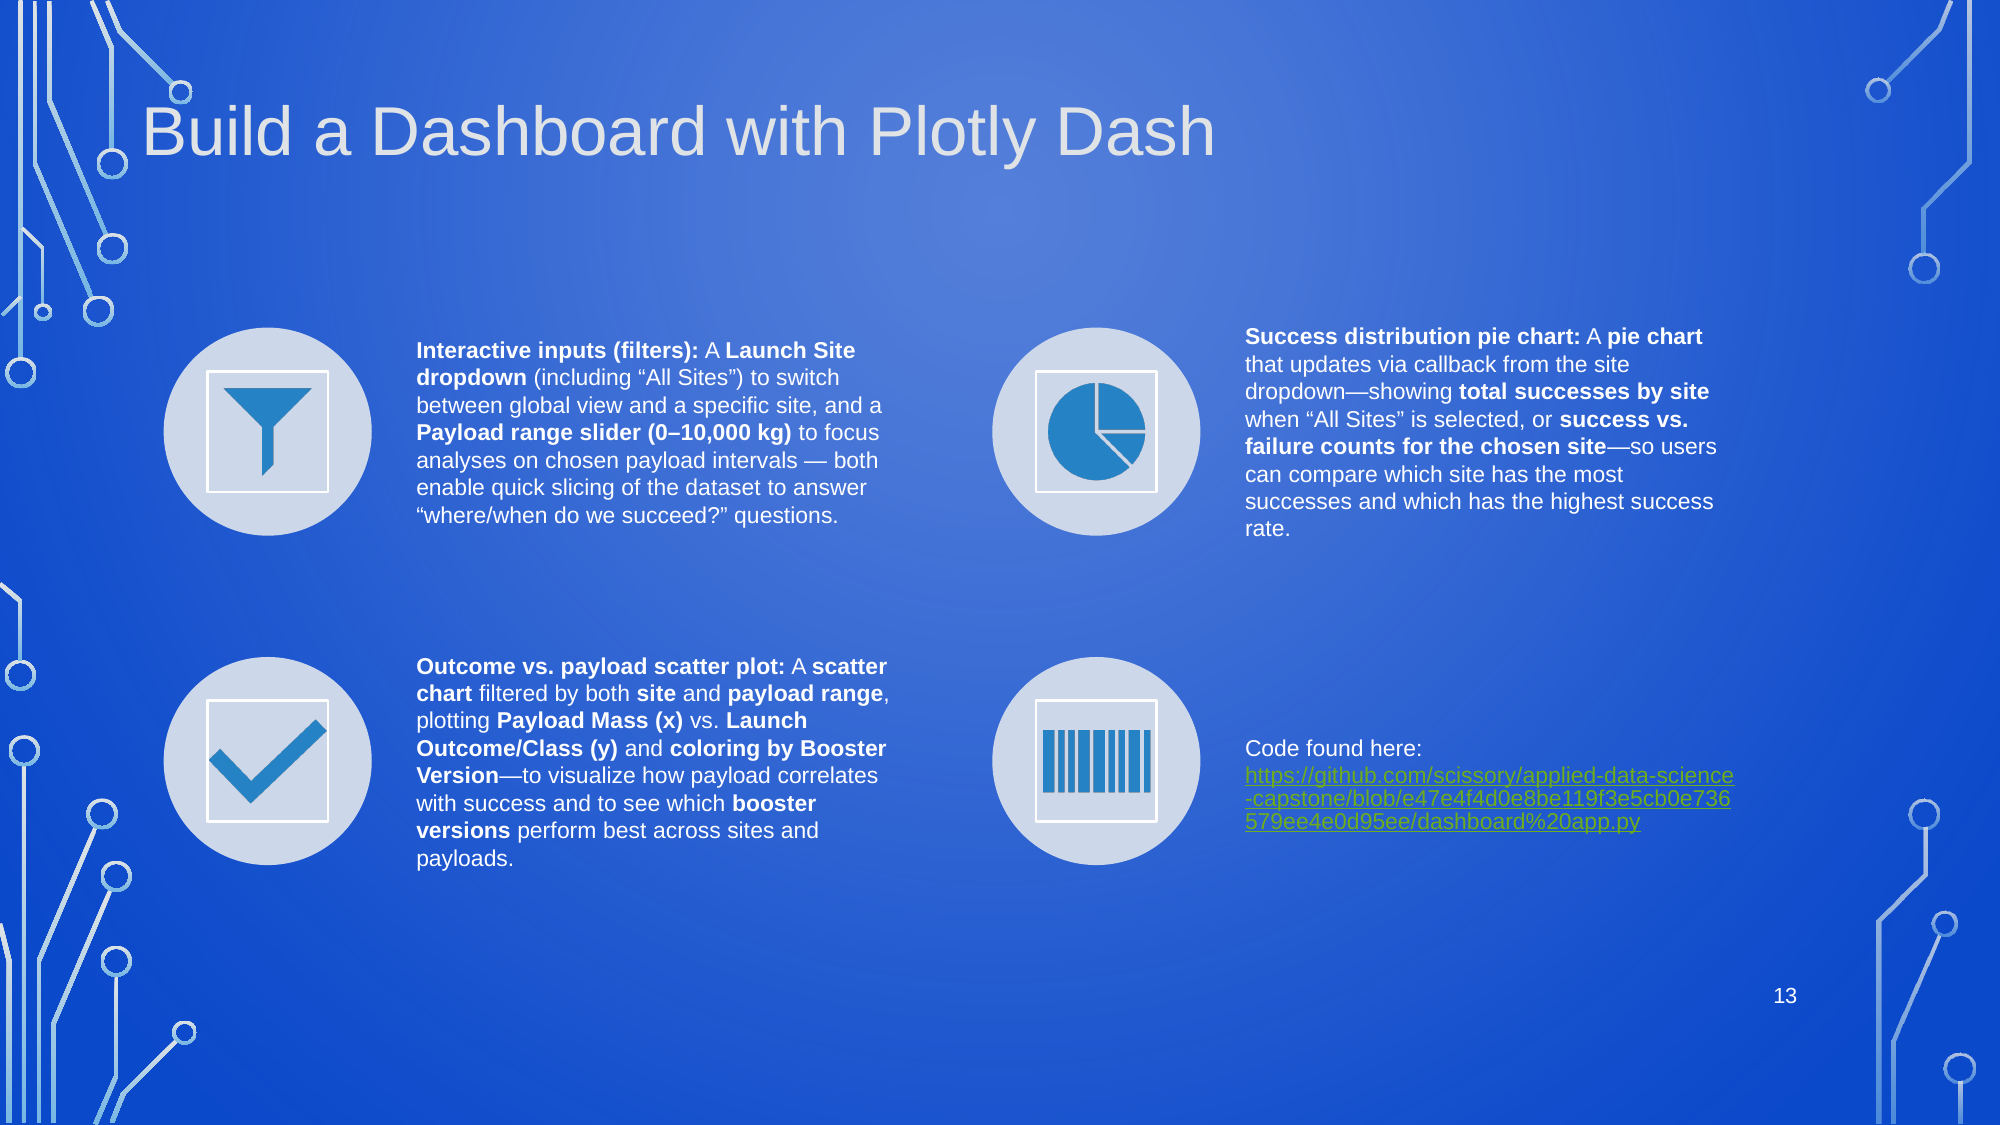

Build a Dashboard with Plotly Dash
Interactive inputs (filters): A Launch Site dropdown (including “All Sites”) to switch between global view and a specific site, and a Payload range slider (0–10,000 kg) to focus analyses on chosen payload intervals — both enable quick slicing of the dataset to answer “where/when do we succeed?” questions.
Success distribution pie chart: A pie chart that updates via callback from the site dropdown—showing total successes by site when “All Sites” is selected, or success vs. failure counts for the chosen site—so users can compare which site has the most successes and which has the highest success rate.
Outcome vs. payload scatter plot: A scatter chart filtered by both site and payload range, plotting Payload Mass (x) vs. Launch Outcome/Class (y) and coloring by Booster Version—to visualize how payload correlates with success and to see which booster versions perform best across sites and payloads.
Code found here: https://github.com/scissory/applied-data-science-capstone/blob/e47e4f4d0e8be119f3e5cb0e736579ee4e0d95ee/dashboard%20app.py
13